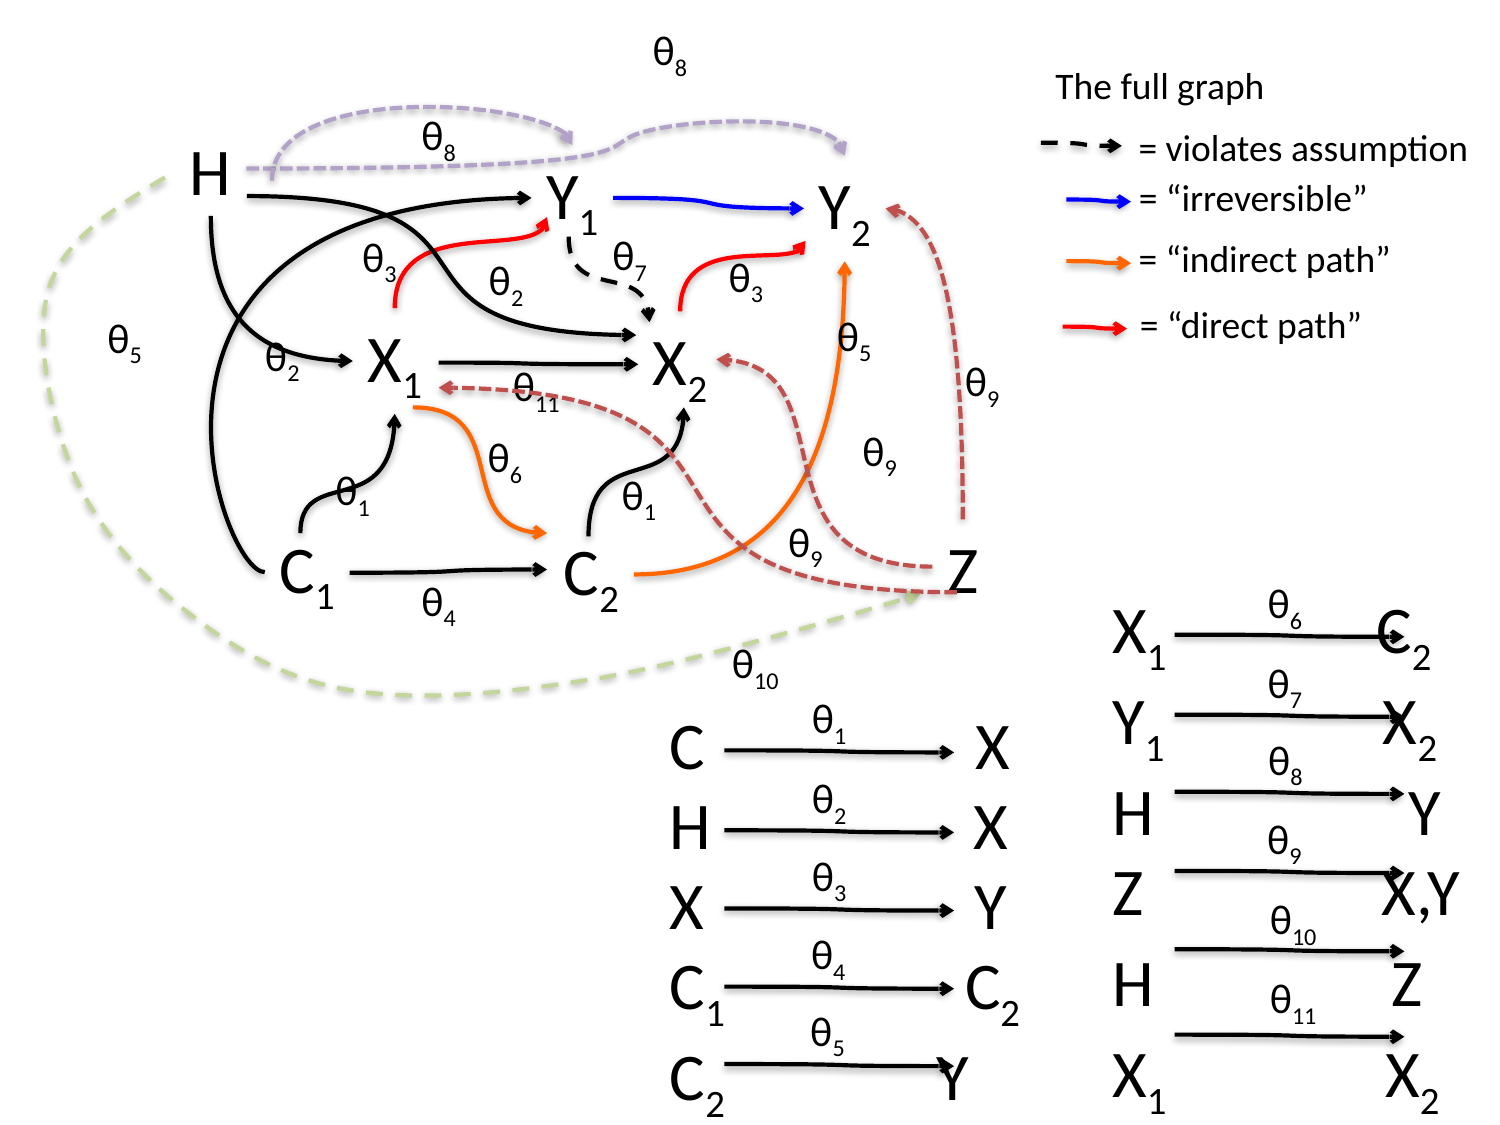

θ8
The full graph
θ8
= violates assumption
H
Y1
Y2
= “irreversible”

θ7
θ3
= “indirect path”
θ3
θ2
= “direct path”
θ5
θ5
X1
X2
θ2
θ9
θ11
θ9
θ6
θ1
θ1
θ9
C1
Z
C2
θ4
θ6
X1                        C2
Y1                         X2
H                 Y
Z                           X,Y
H                           Z
X1                         X2
θ10
θ7
θ1
C                  X
H                  X
X                  Y
C1                C2
C2                        Y

θ8
θ2
θ9
θ3
θ10
θ4
θ11
θ5